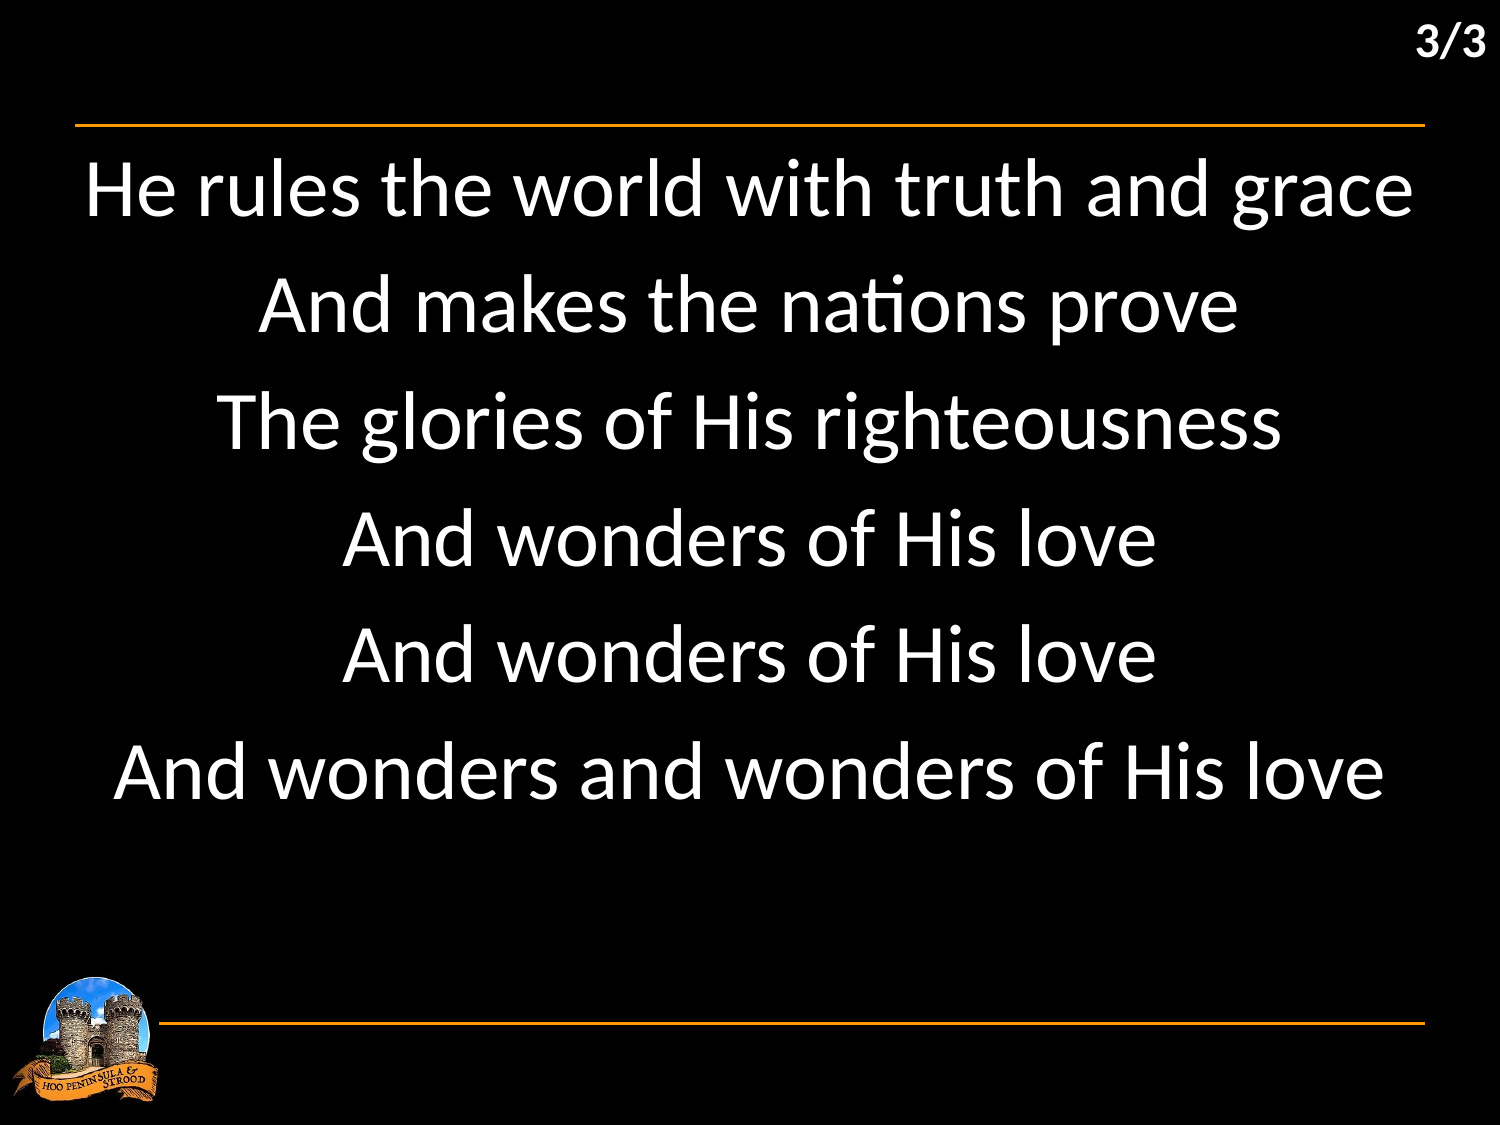

3/3
He rules the world with truth and grace
And makes the nations prove
The glories of His righteousness
And wonders of His love
And wonders of His love
And wonders and wonders of His love